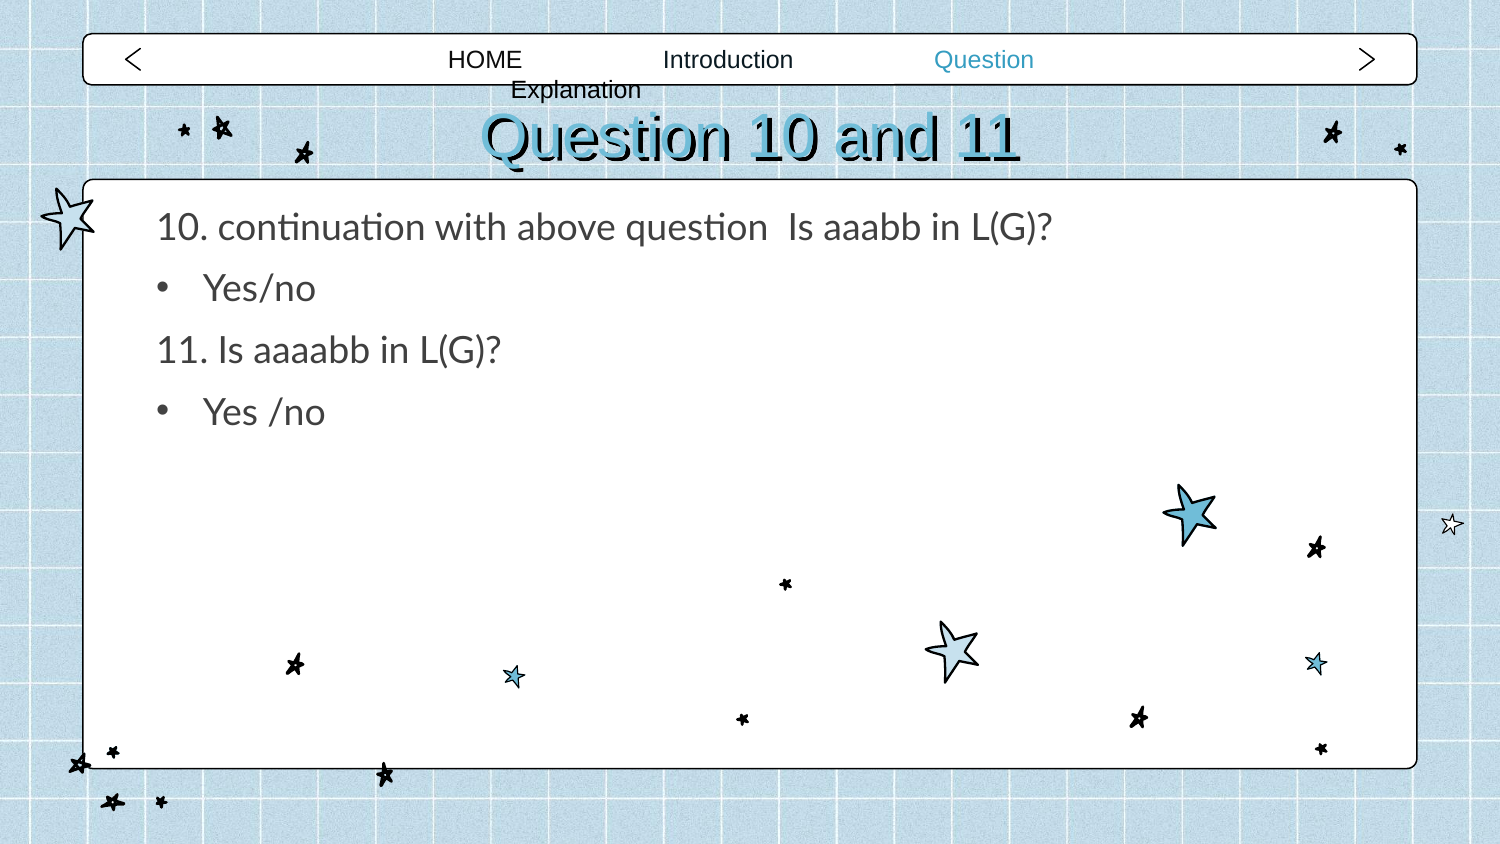

HOME                    Introduction                    Question                    Explanation

# Question 10 and 11

10. continuation with above question  Is aaabb in L(G)?
Yes/no
11. Is aaaabb in L(G)?
Yes /no